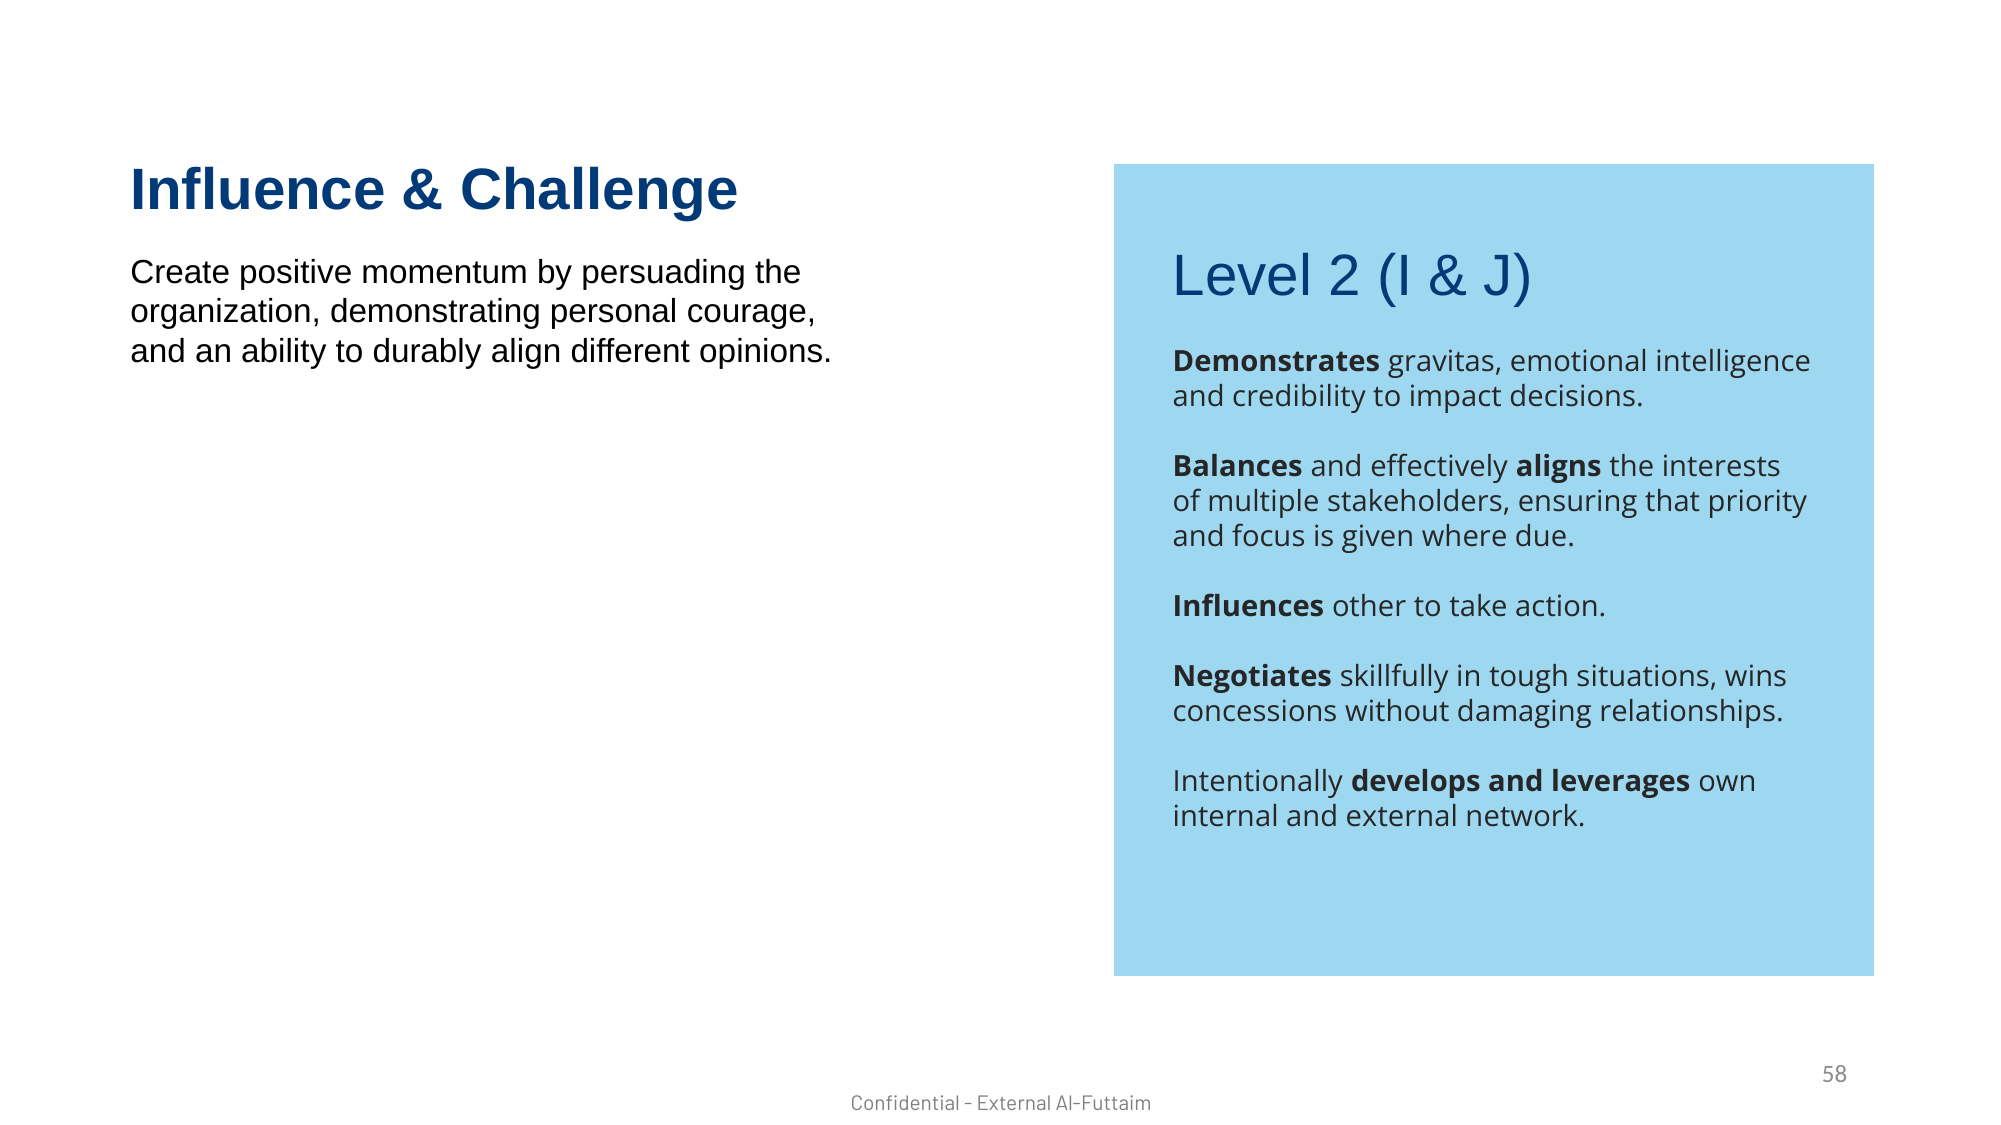

Influence & Challenge

Level 2 (I & J)
Create positive momentum by persuading the organization, demonstrating personal courage, and an ability to durably align different opinions.
Demonstrates gravitas, emotional intelligence and credibility to impact decisions.

Balances and effectively aligns the interests of multiple stakeholders, ensuring that priority and focus is given where due.

Influences other to take action.

Negotiates skillfully in tough situations, wins concessions without damaging relationships.

Intentionally develops and leverages own internal and external network.
58